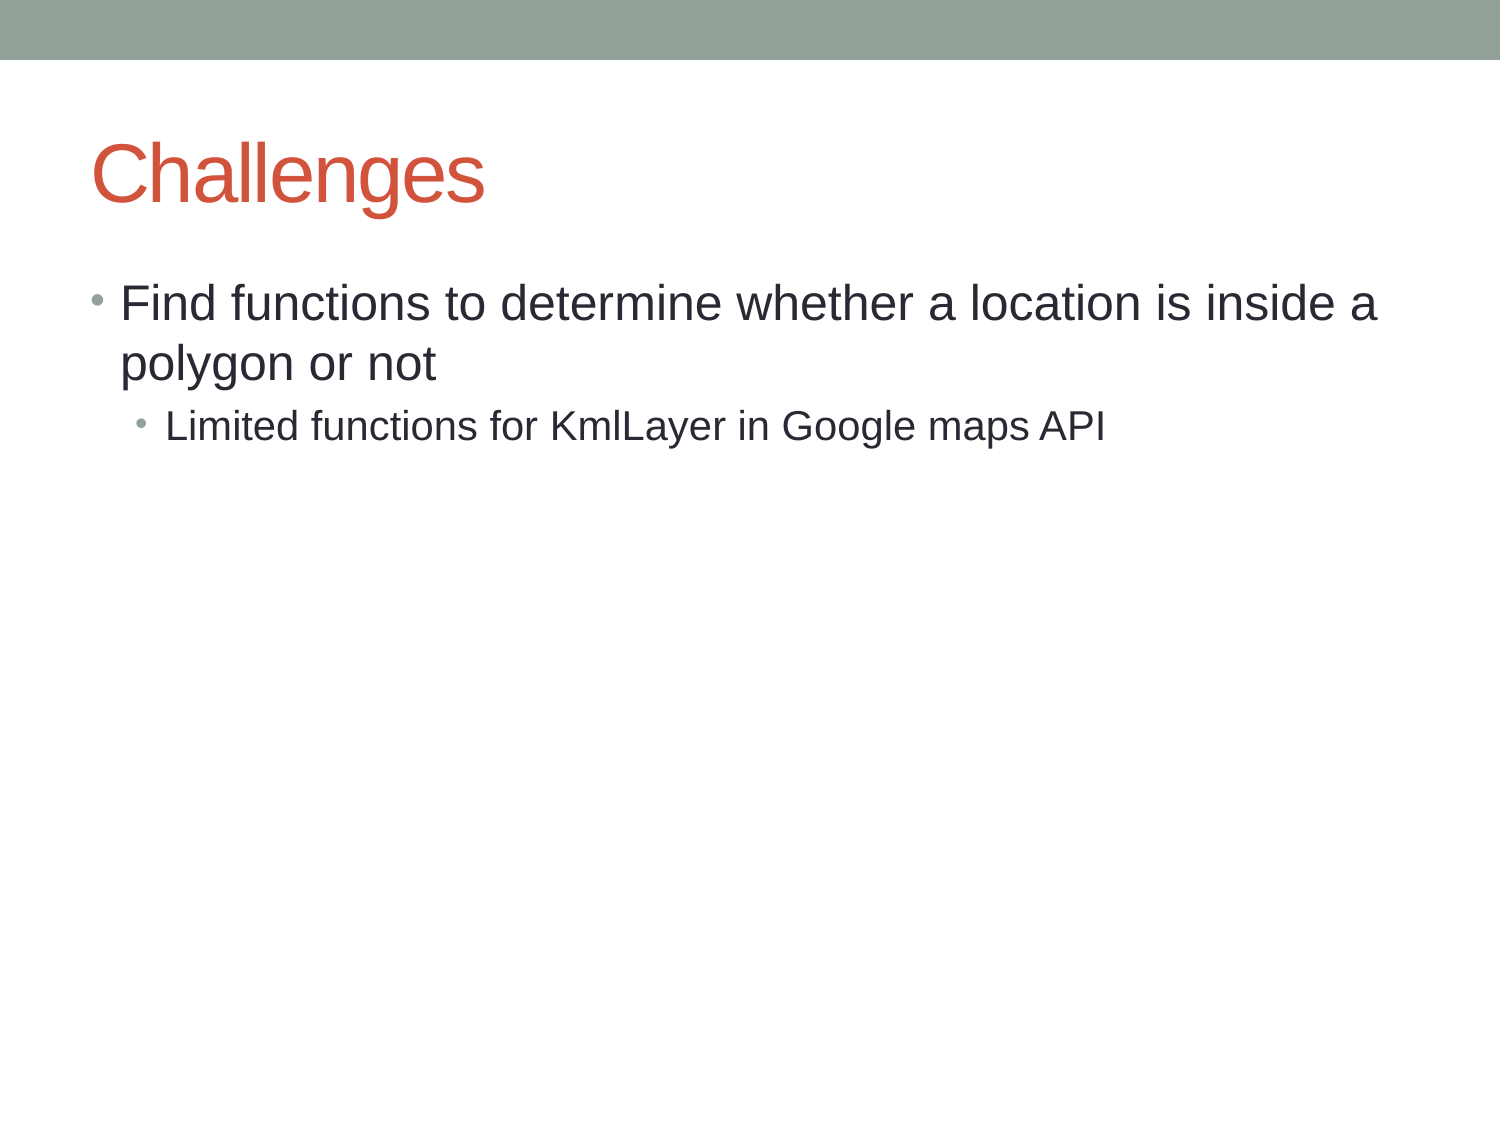

# Challenges
Find functions to determine whether a location is inside a polygon or not
Limited functions for KmlLayer in Google maps API